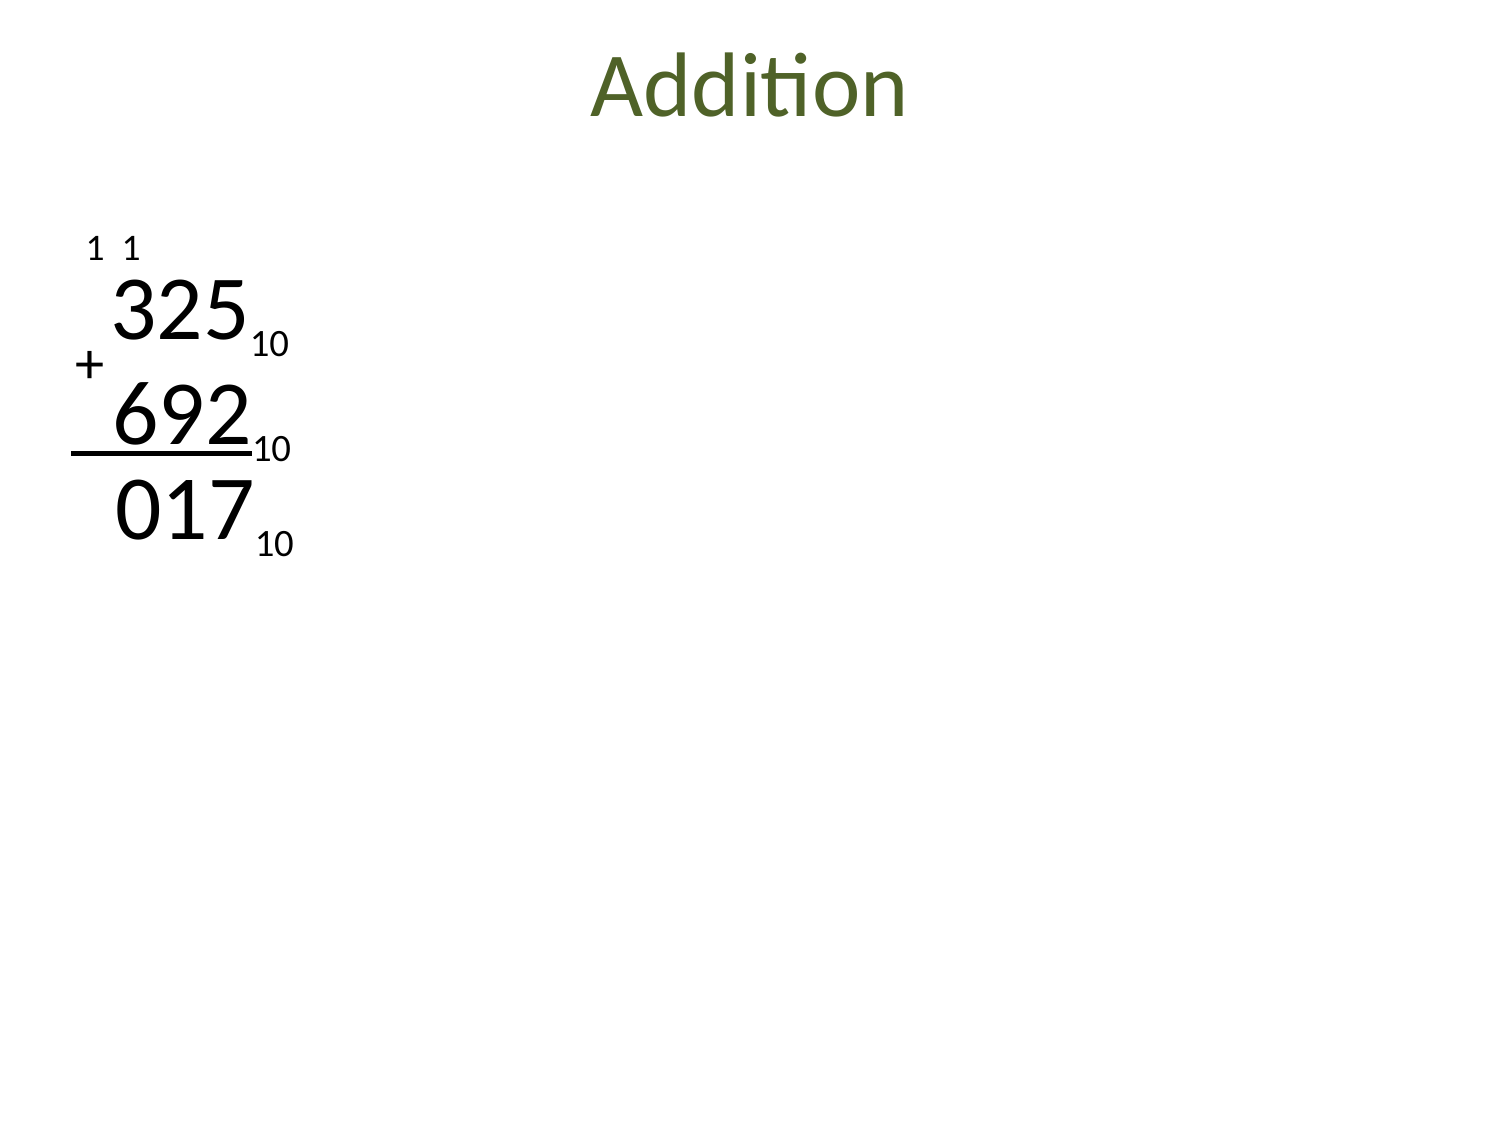

# Addition
1  1
32510
+
  69210
101710